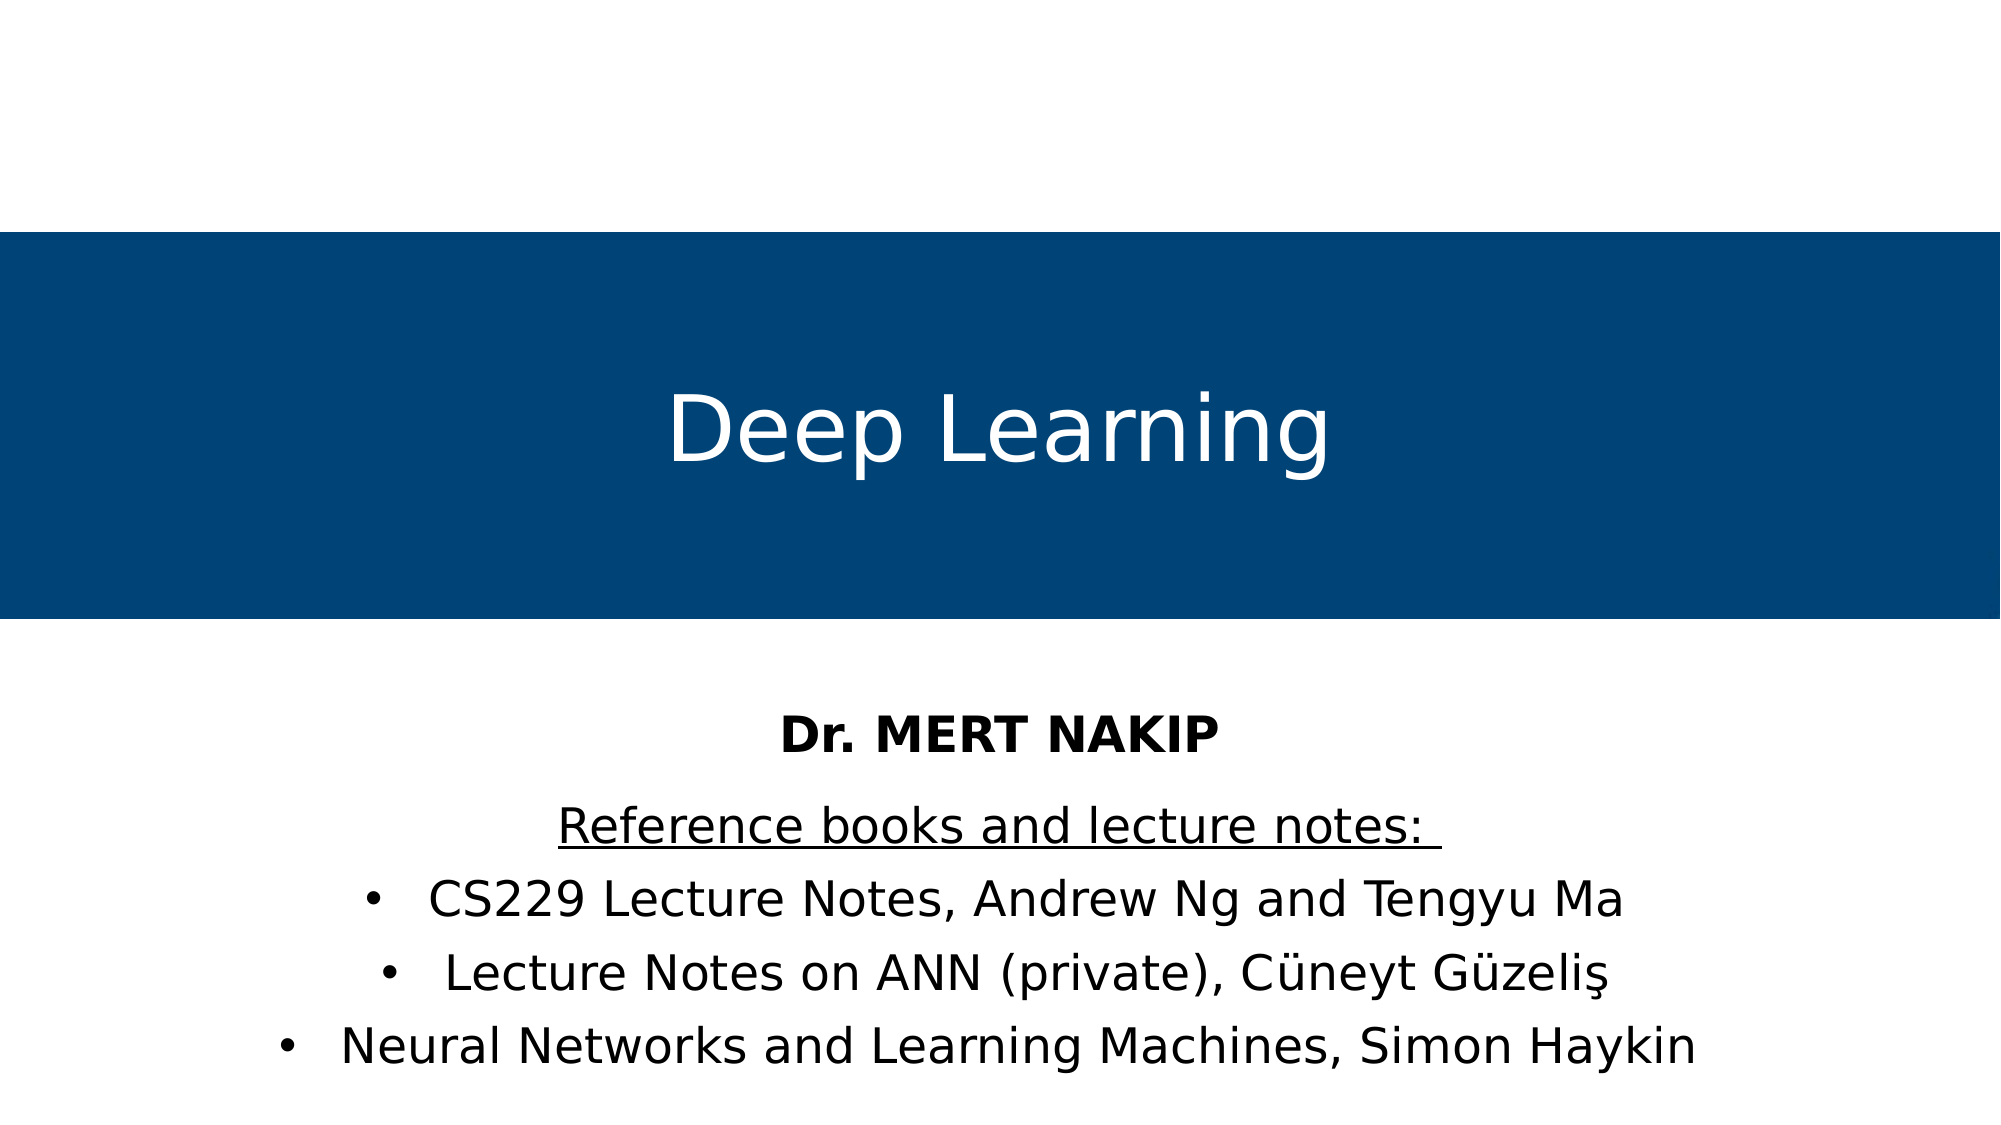

# Deep Learning
Dr. MERT NAKIP
Reference books and lecture notes:
CS229 Lecture Notes, Andrew Ng and Tengyu Ma
Lecture Notes on ANN (private), Cüneyt Güzeliş
Neural Networks and Learning Machines, Simon Haykin